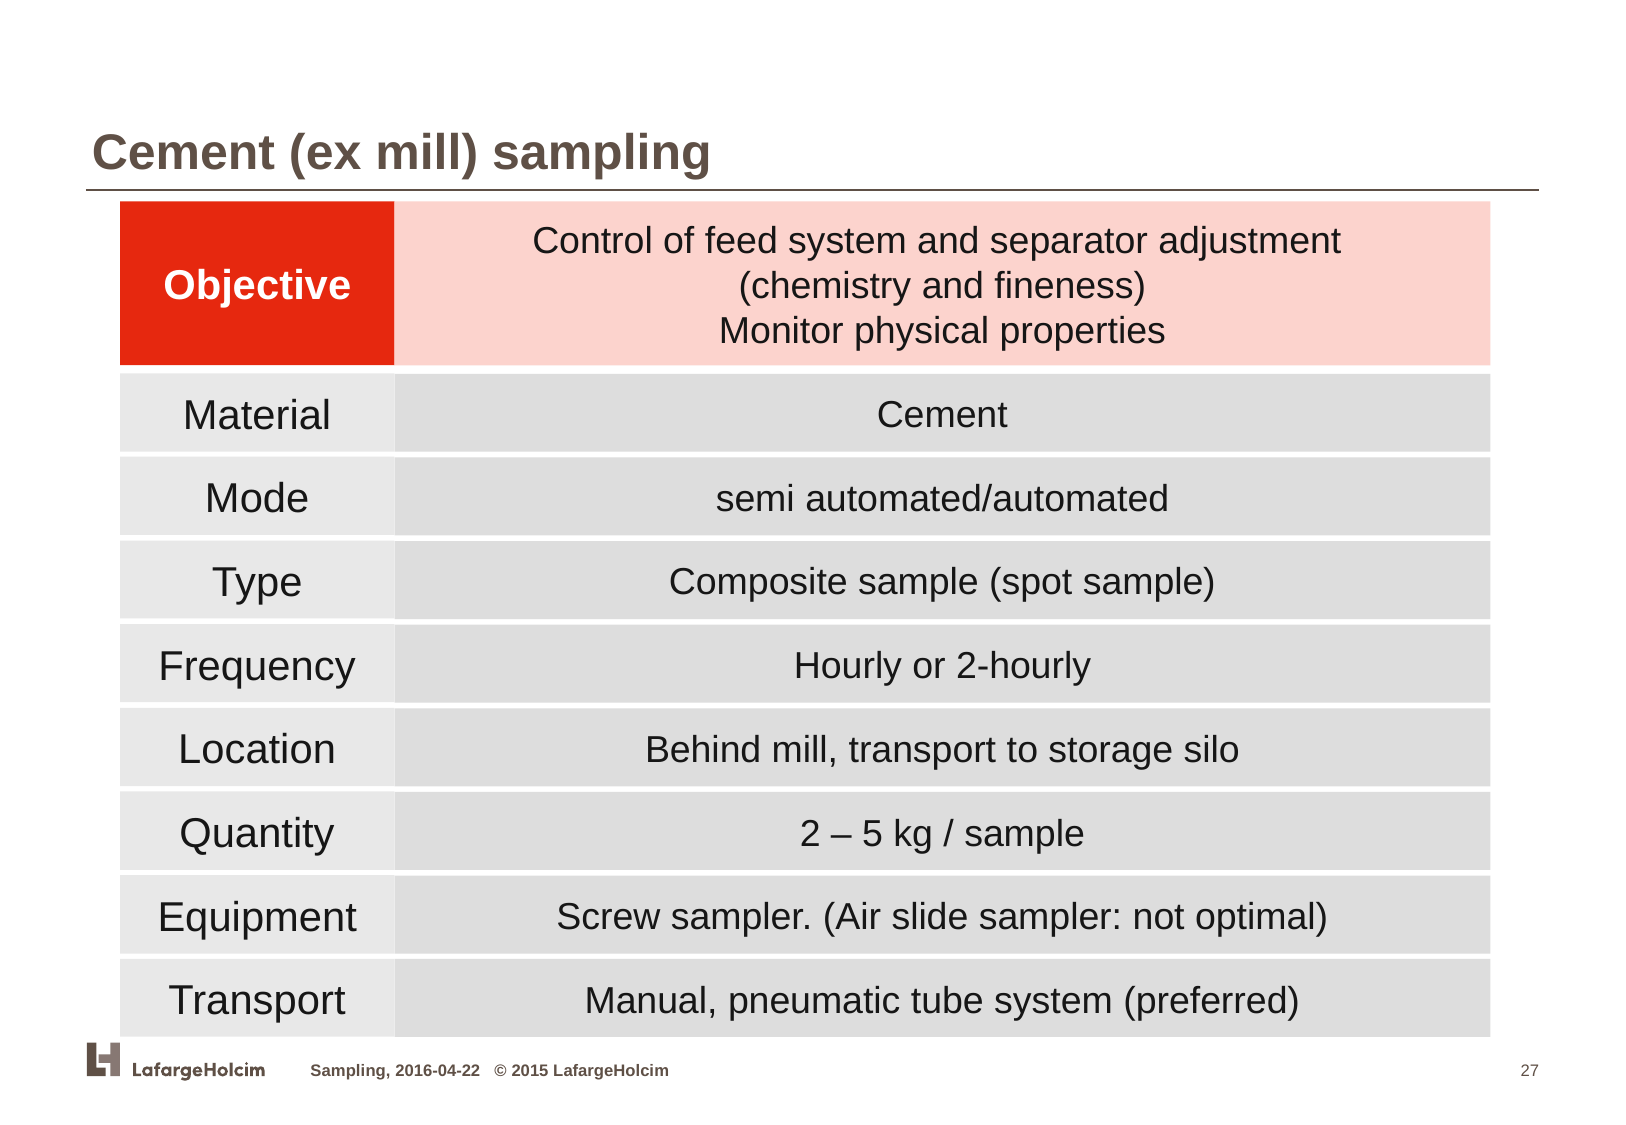

Cement (ex mill) sampling
Objective
Control of feed system and separator adjustment
(chemistry and fineness)
Monitor physical properties
Material
Cement
Mode
semi automated/automated
Type
Composite sample (spot sample)
Frequency
Hourly or 2-hourly
Location
Behind mill, transport to storage silo
Quantity
2 – 5 kg / sample
Equipment
Screw sampler. (Air slide sampler: not optimal)
Transport
Manual, pneumatic tube system (preferred)
Sampling, 2016-04-22   © 2015 LafargeHolcim
27